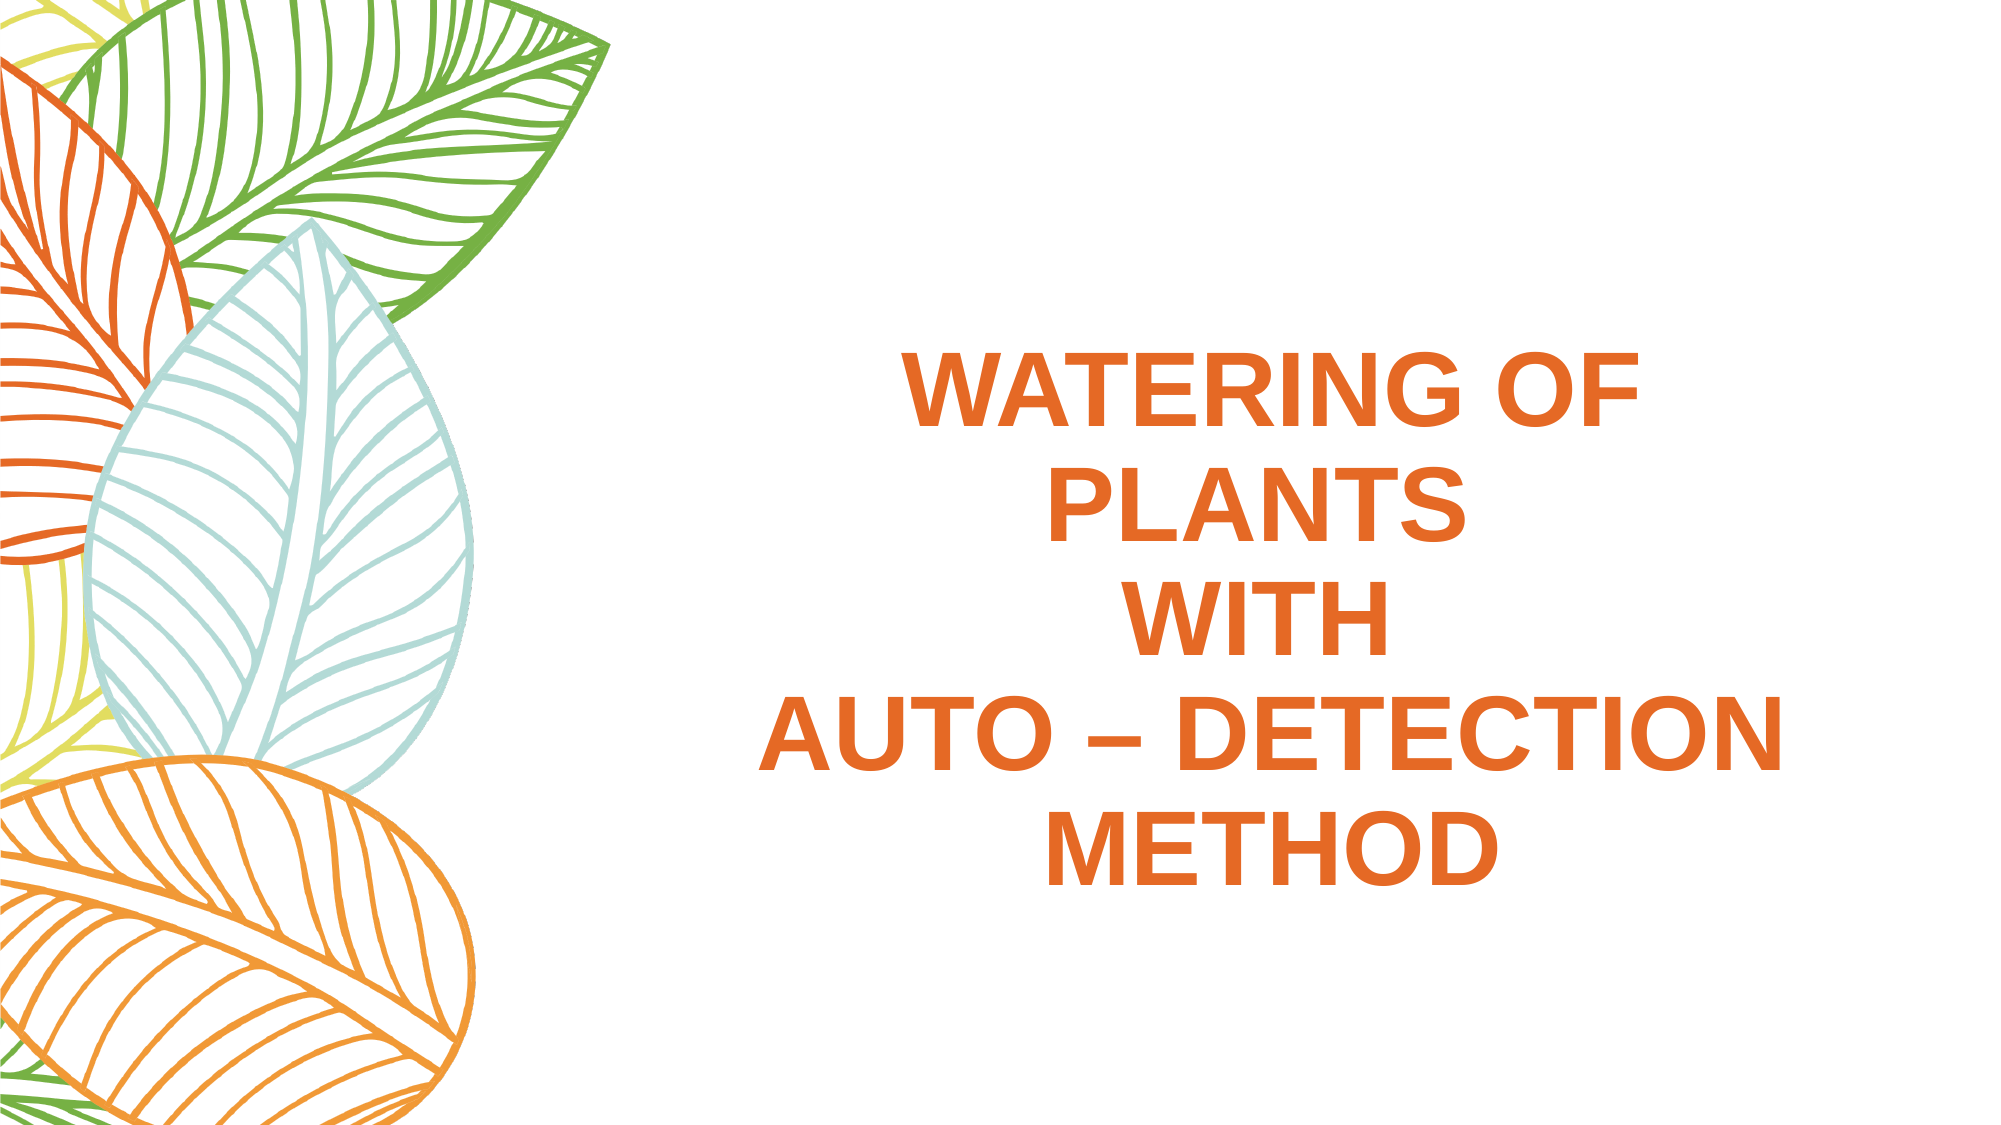

# WATERING OF PLANTS WITH AUTO – DETECTION METHOD